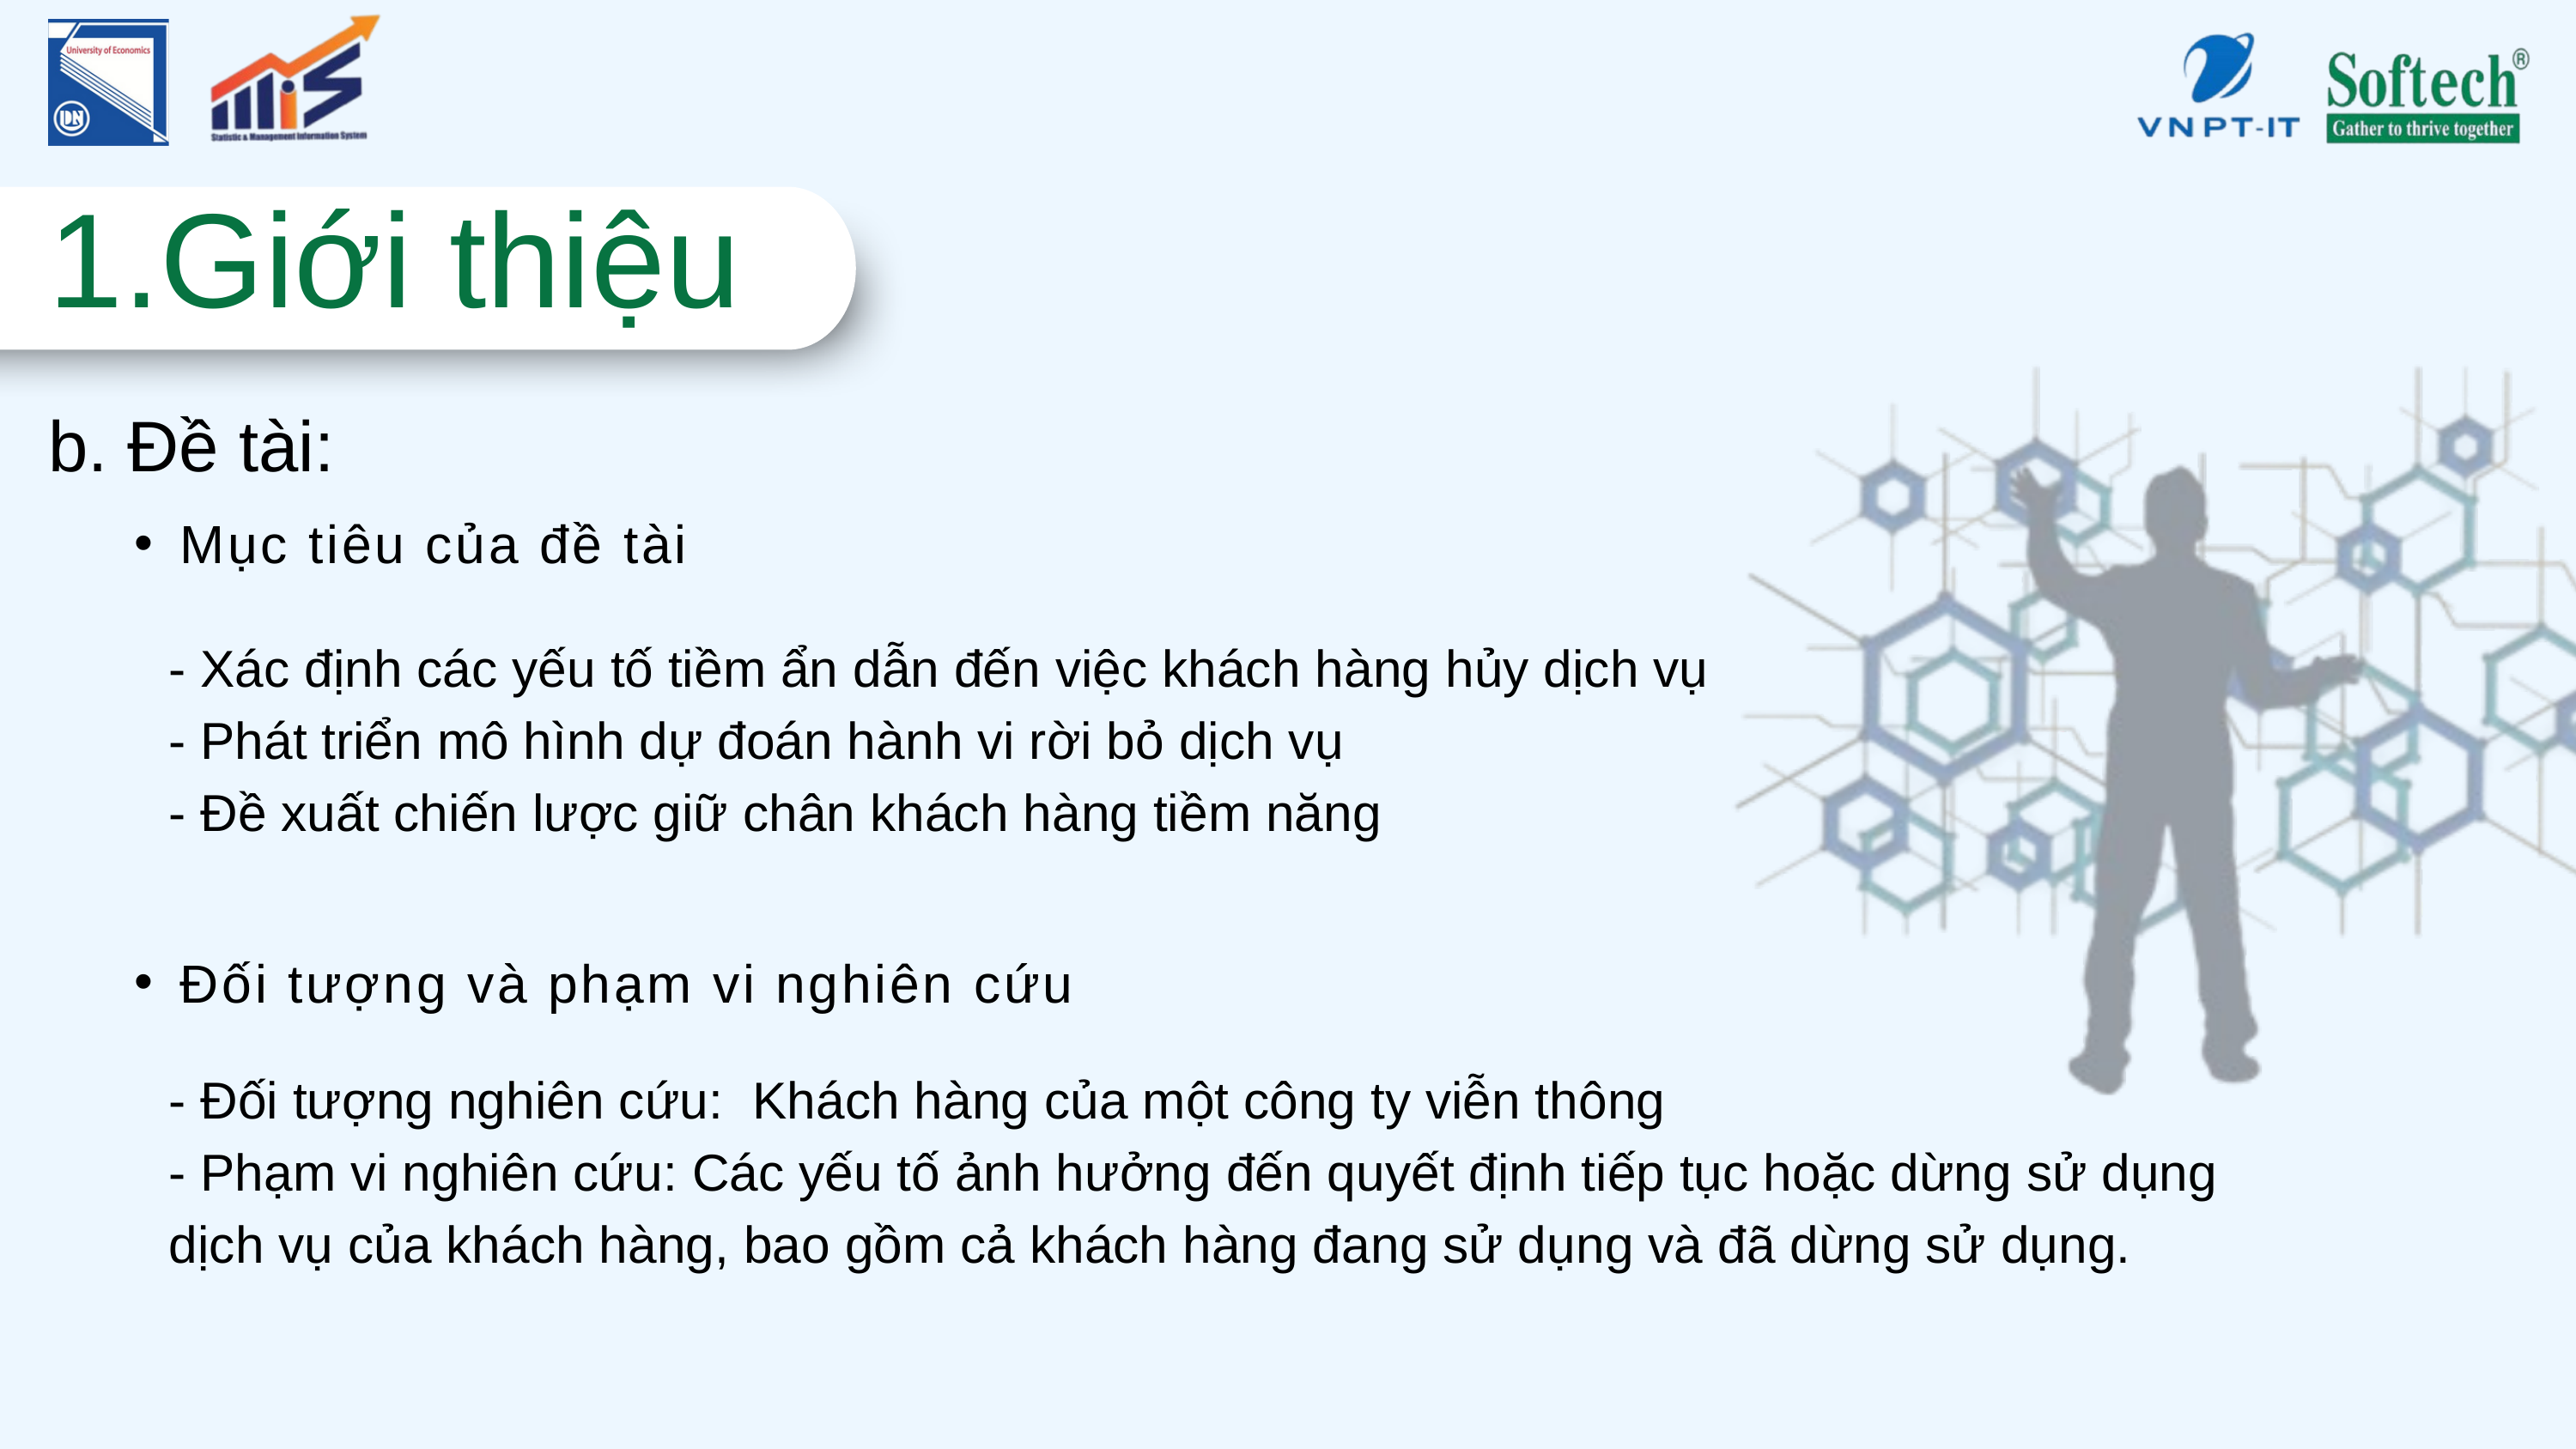

1.Giới thiệu

b. Đề tài:
Mục tiêu của đề tài
- Xác định các yếu tố tiềm ẩn dẫn đến việc khách hàng hủy dịch vụ
- Phát triển mô hình dự đoán hành vi rời bỏ dịch vụ
- Đề xuất chiến lược giữ chân khách hàng tiềm năng

Đối tượng và phạm vi nghiên cứu
- Đối tượng nghiên cứu:  Khách hàng của một công ty viễn thông
- Phạm vi nghiên cứu: Các yếu tố ảnh hưởng đến quyết định tiếp tục hoặc dừng sử dụng dịch vụ của khách hàng, bao gồm cả khách hàng đang sử dụng và đã dừng sử dụng.